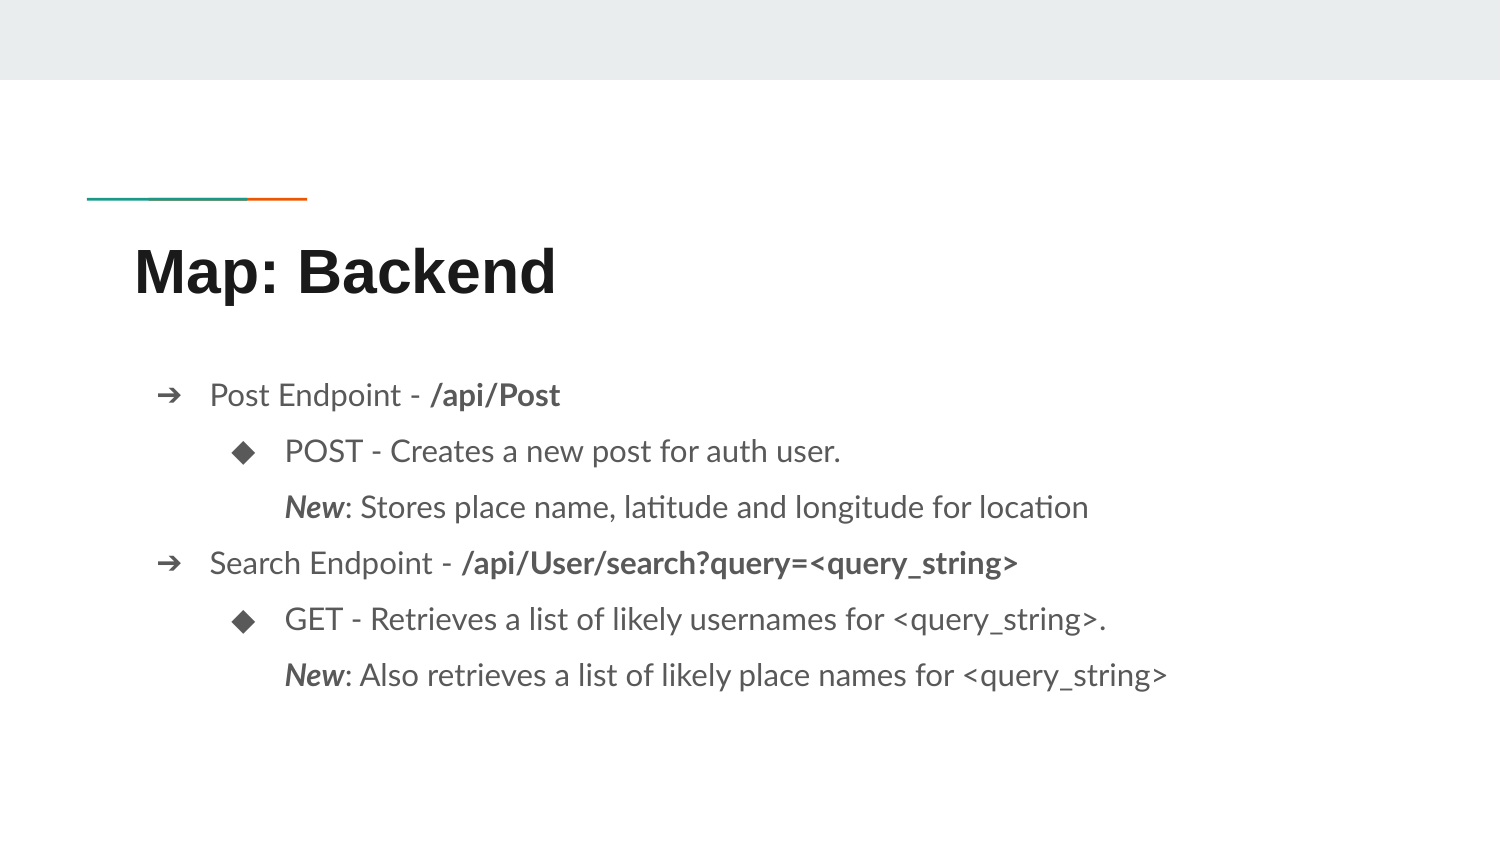

# Map: Backend
Post Endpoint - /api/Post
POST - Creates a new post for auth user.
New: Stores place name, latitude and longitude for location
Search Endpoint - /api/User/search?query=<query_string>
GET - Retrieves a list of likely usernames for <query_string>.
New: Also retrieves a list of likely place names for <query_string>